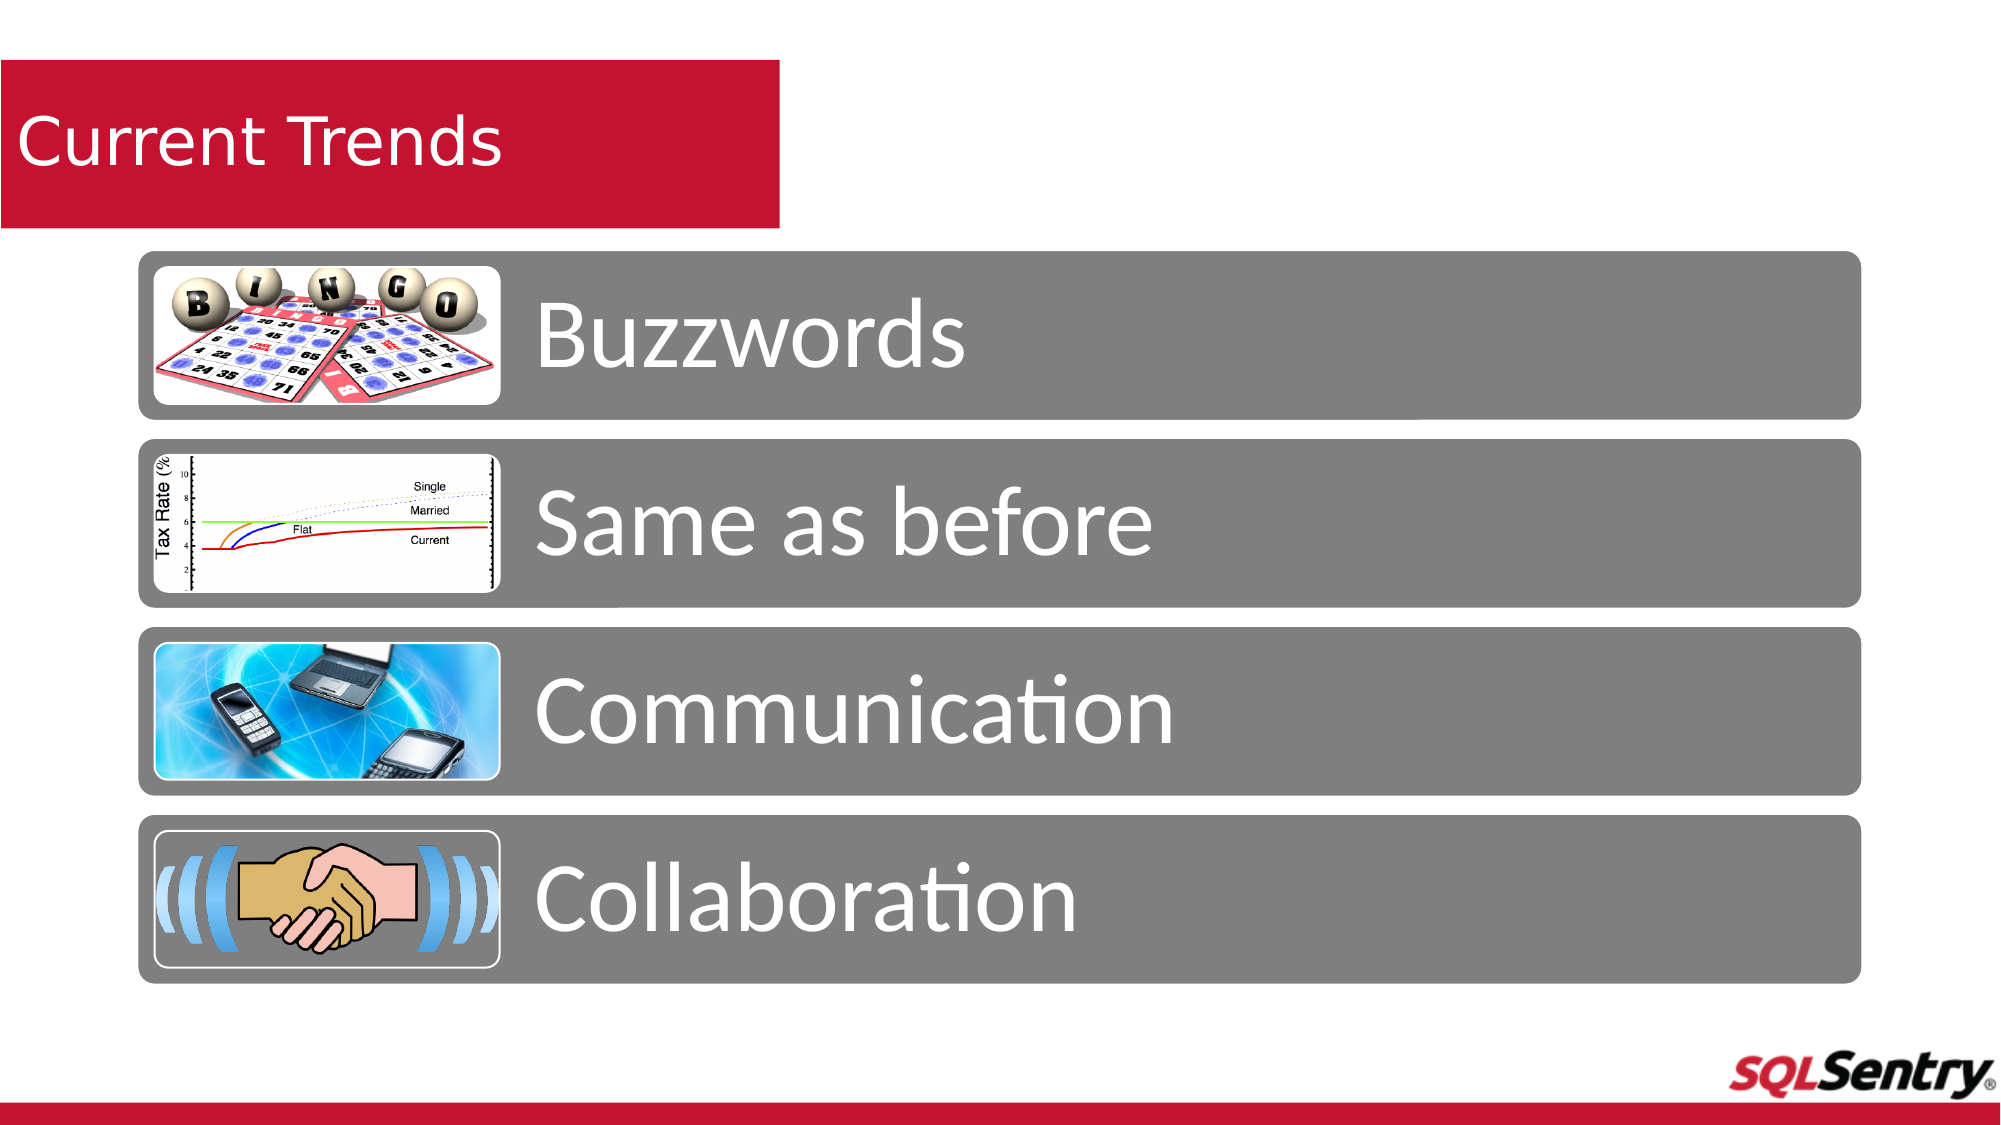

# Current Trends
Buzzwords
Same as before
Communication
Collaboration